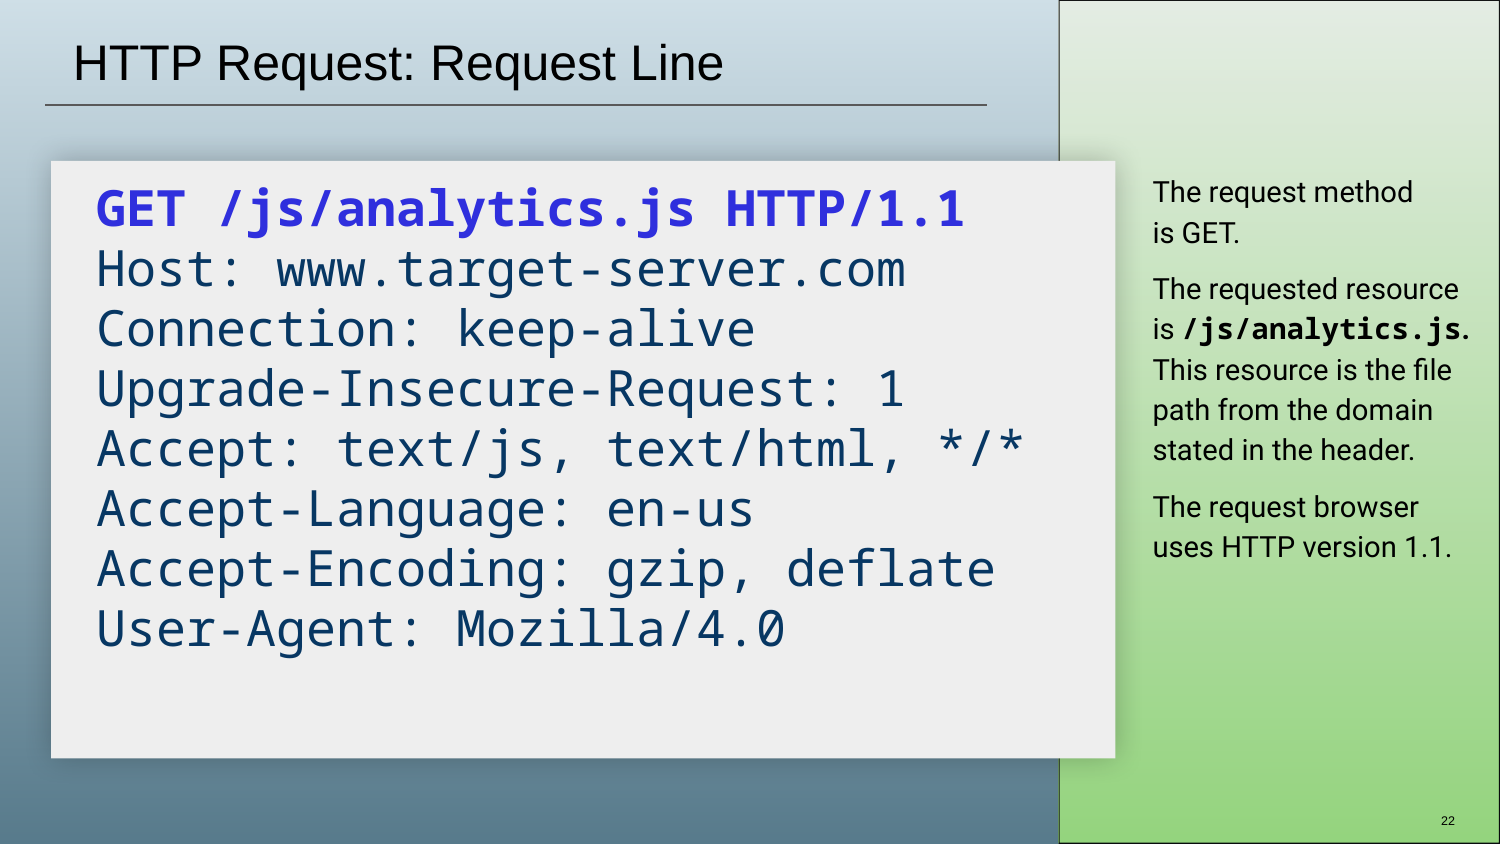

# HTTP Request: Request Line

GET /js/analytics.js HTTP/1.1
Host: www.target-server.com
Connection: keep-alive
Upgrade-Insecure-Request: 1
Accept: text/js, text/html, */*
Accept-Language: en-us
Accept-Encoding: gzip, deflate
User-Agent: Mozilla/4.0
The request method
is GET.
The requested resource is /js/analytics.js. This resource is the file path from the domain stated in the header.
The request browser uses HTTP version 1.1.
22
22